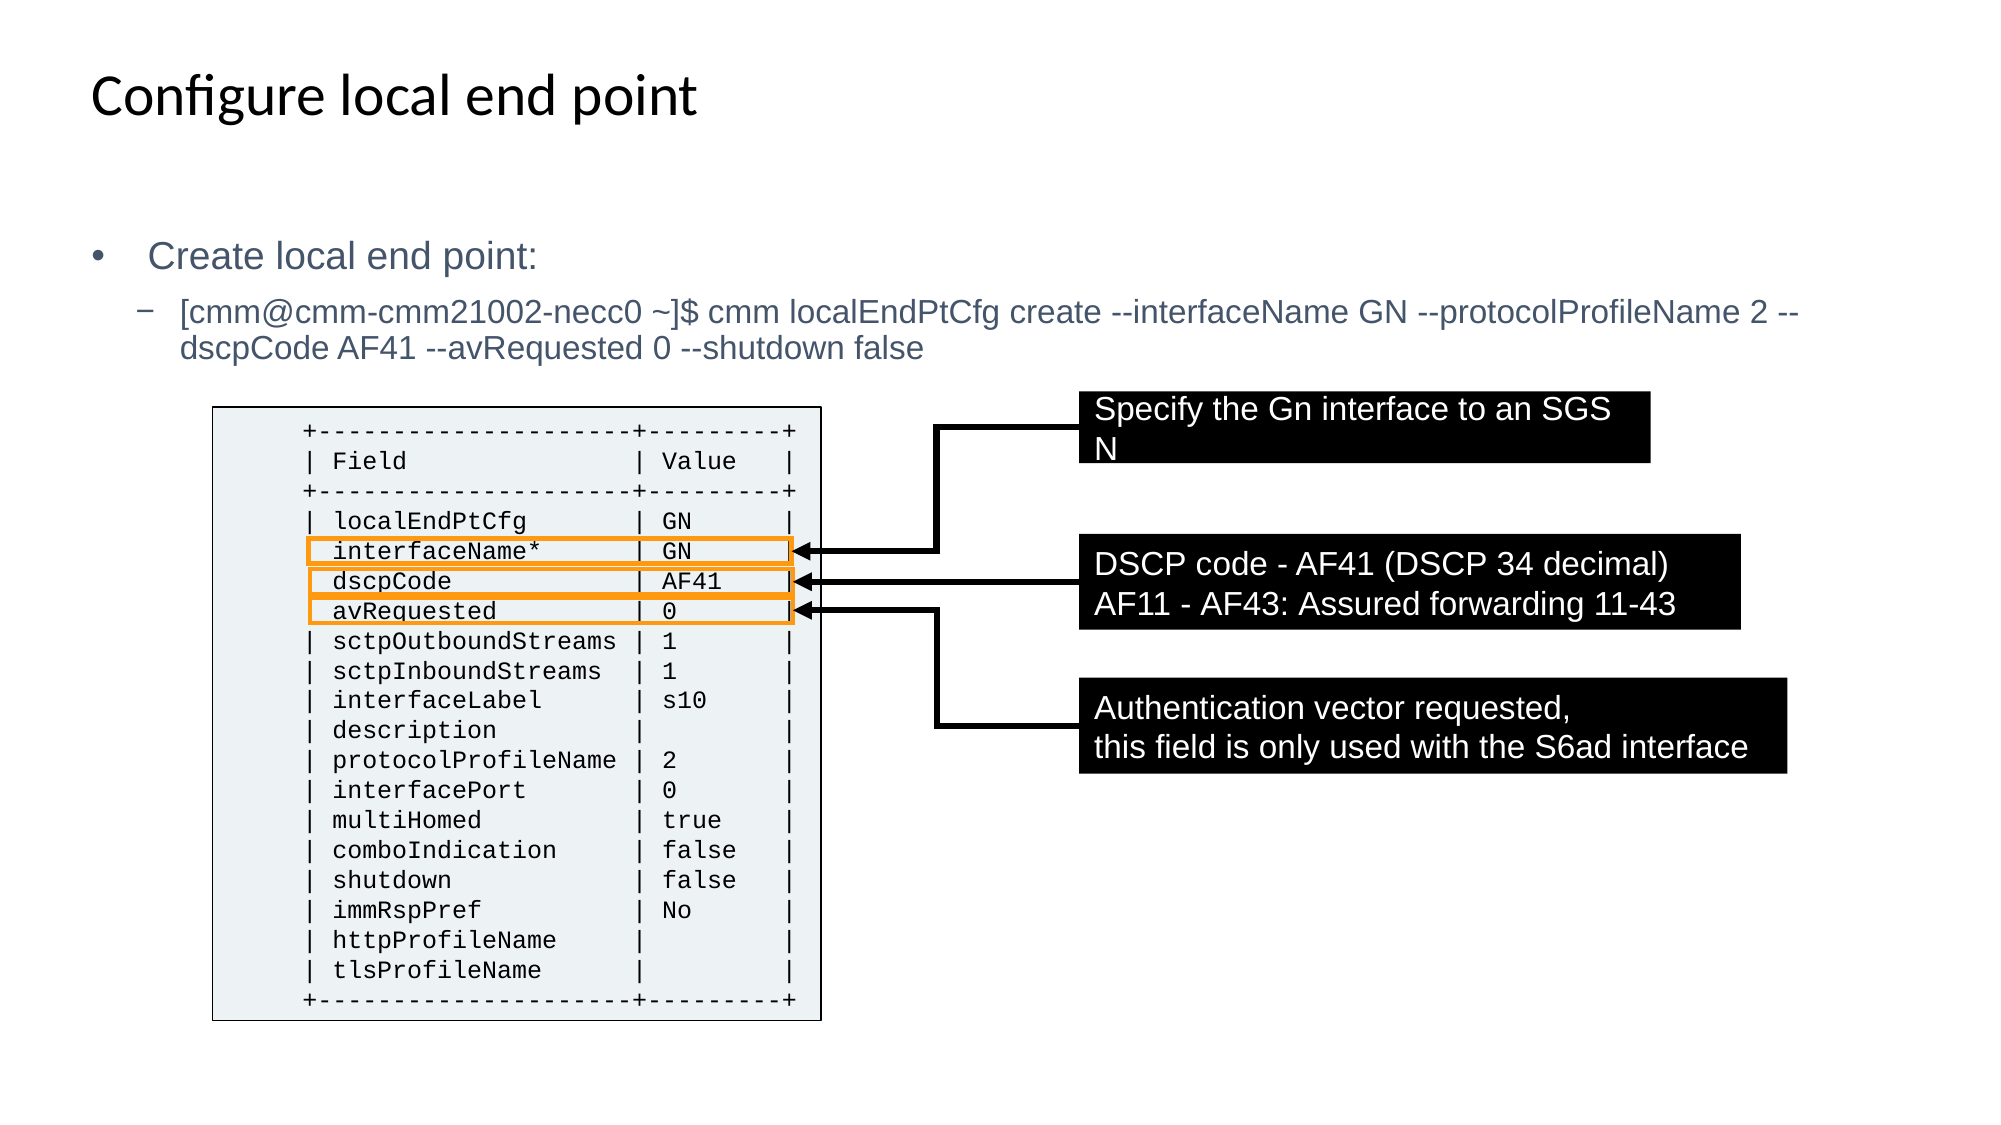

Slide excluded from Table of Contents
# Configure local end point
Create local end point:
[cmm@cmm-cmm21002-necc0 ~]$ cmm localEndPtCfg create --interfaceName GN --protocolProfileName 2 --dscpCode AF41 --avRequested 0 --shutdown false

Specify the Gn interface to an SGSN
+---------------------+---------+
| Field               | Value   |
+---------------------+---------+
| localEndPtCfg       | GN      |
| interfaceName*      | GN      |
| dscpCode            | AF41    |
| avRequested         | 0       |
| sctpOutboundStreams | 1       |
| sctpInboundStreams  | 1       |
| interfaceLabel      | s10     |
| description         |         |
| protocolProfileName | 2       |
| interfacePort       | 0       |
| multiHomed          | true    |
| comboIndication     | false   |
| shutdown            | false   |
| immRspPref          | No      |
| httpProfileName     |         |
| tlsProfileName      |         |
+---------------------+---------+
DSCP code - AF41 (DSCP 34 decimal)
AF11 - AF43: Assured forwarding 11-43

Authentication vector requested, this field is only used with the S6ad interface